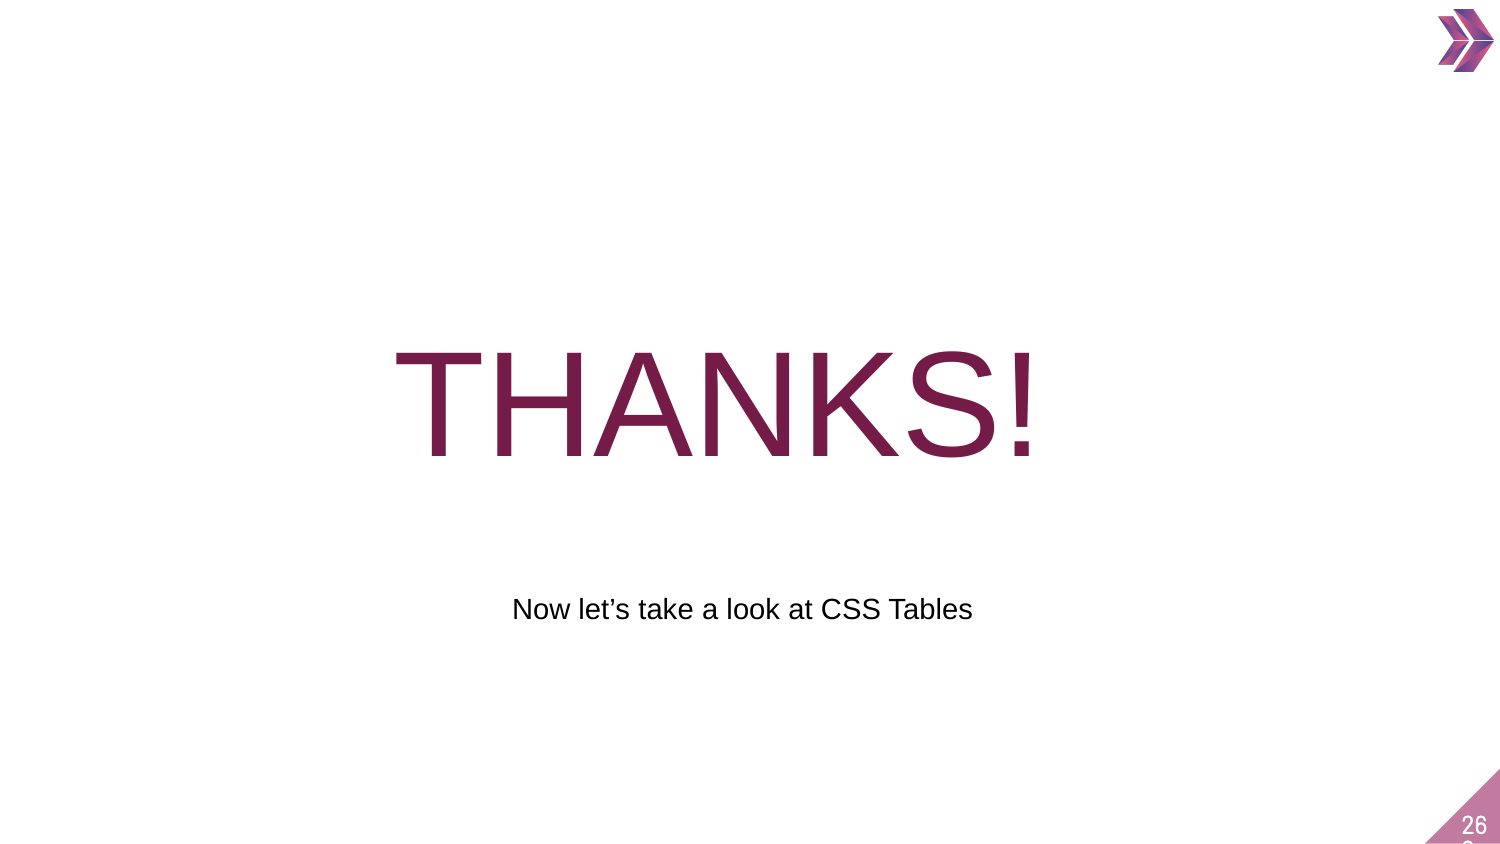

THANKS!
Now let’s take a look at CSS Tables
269